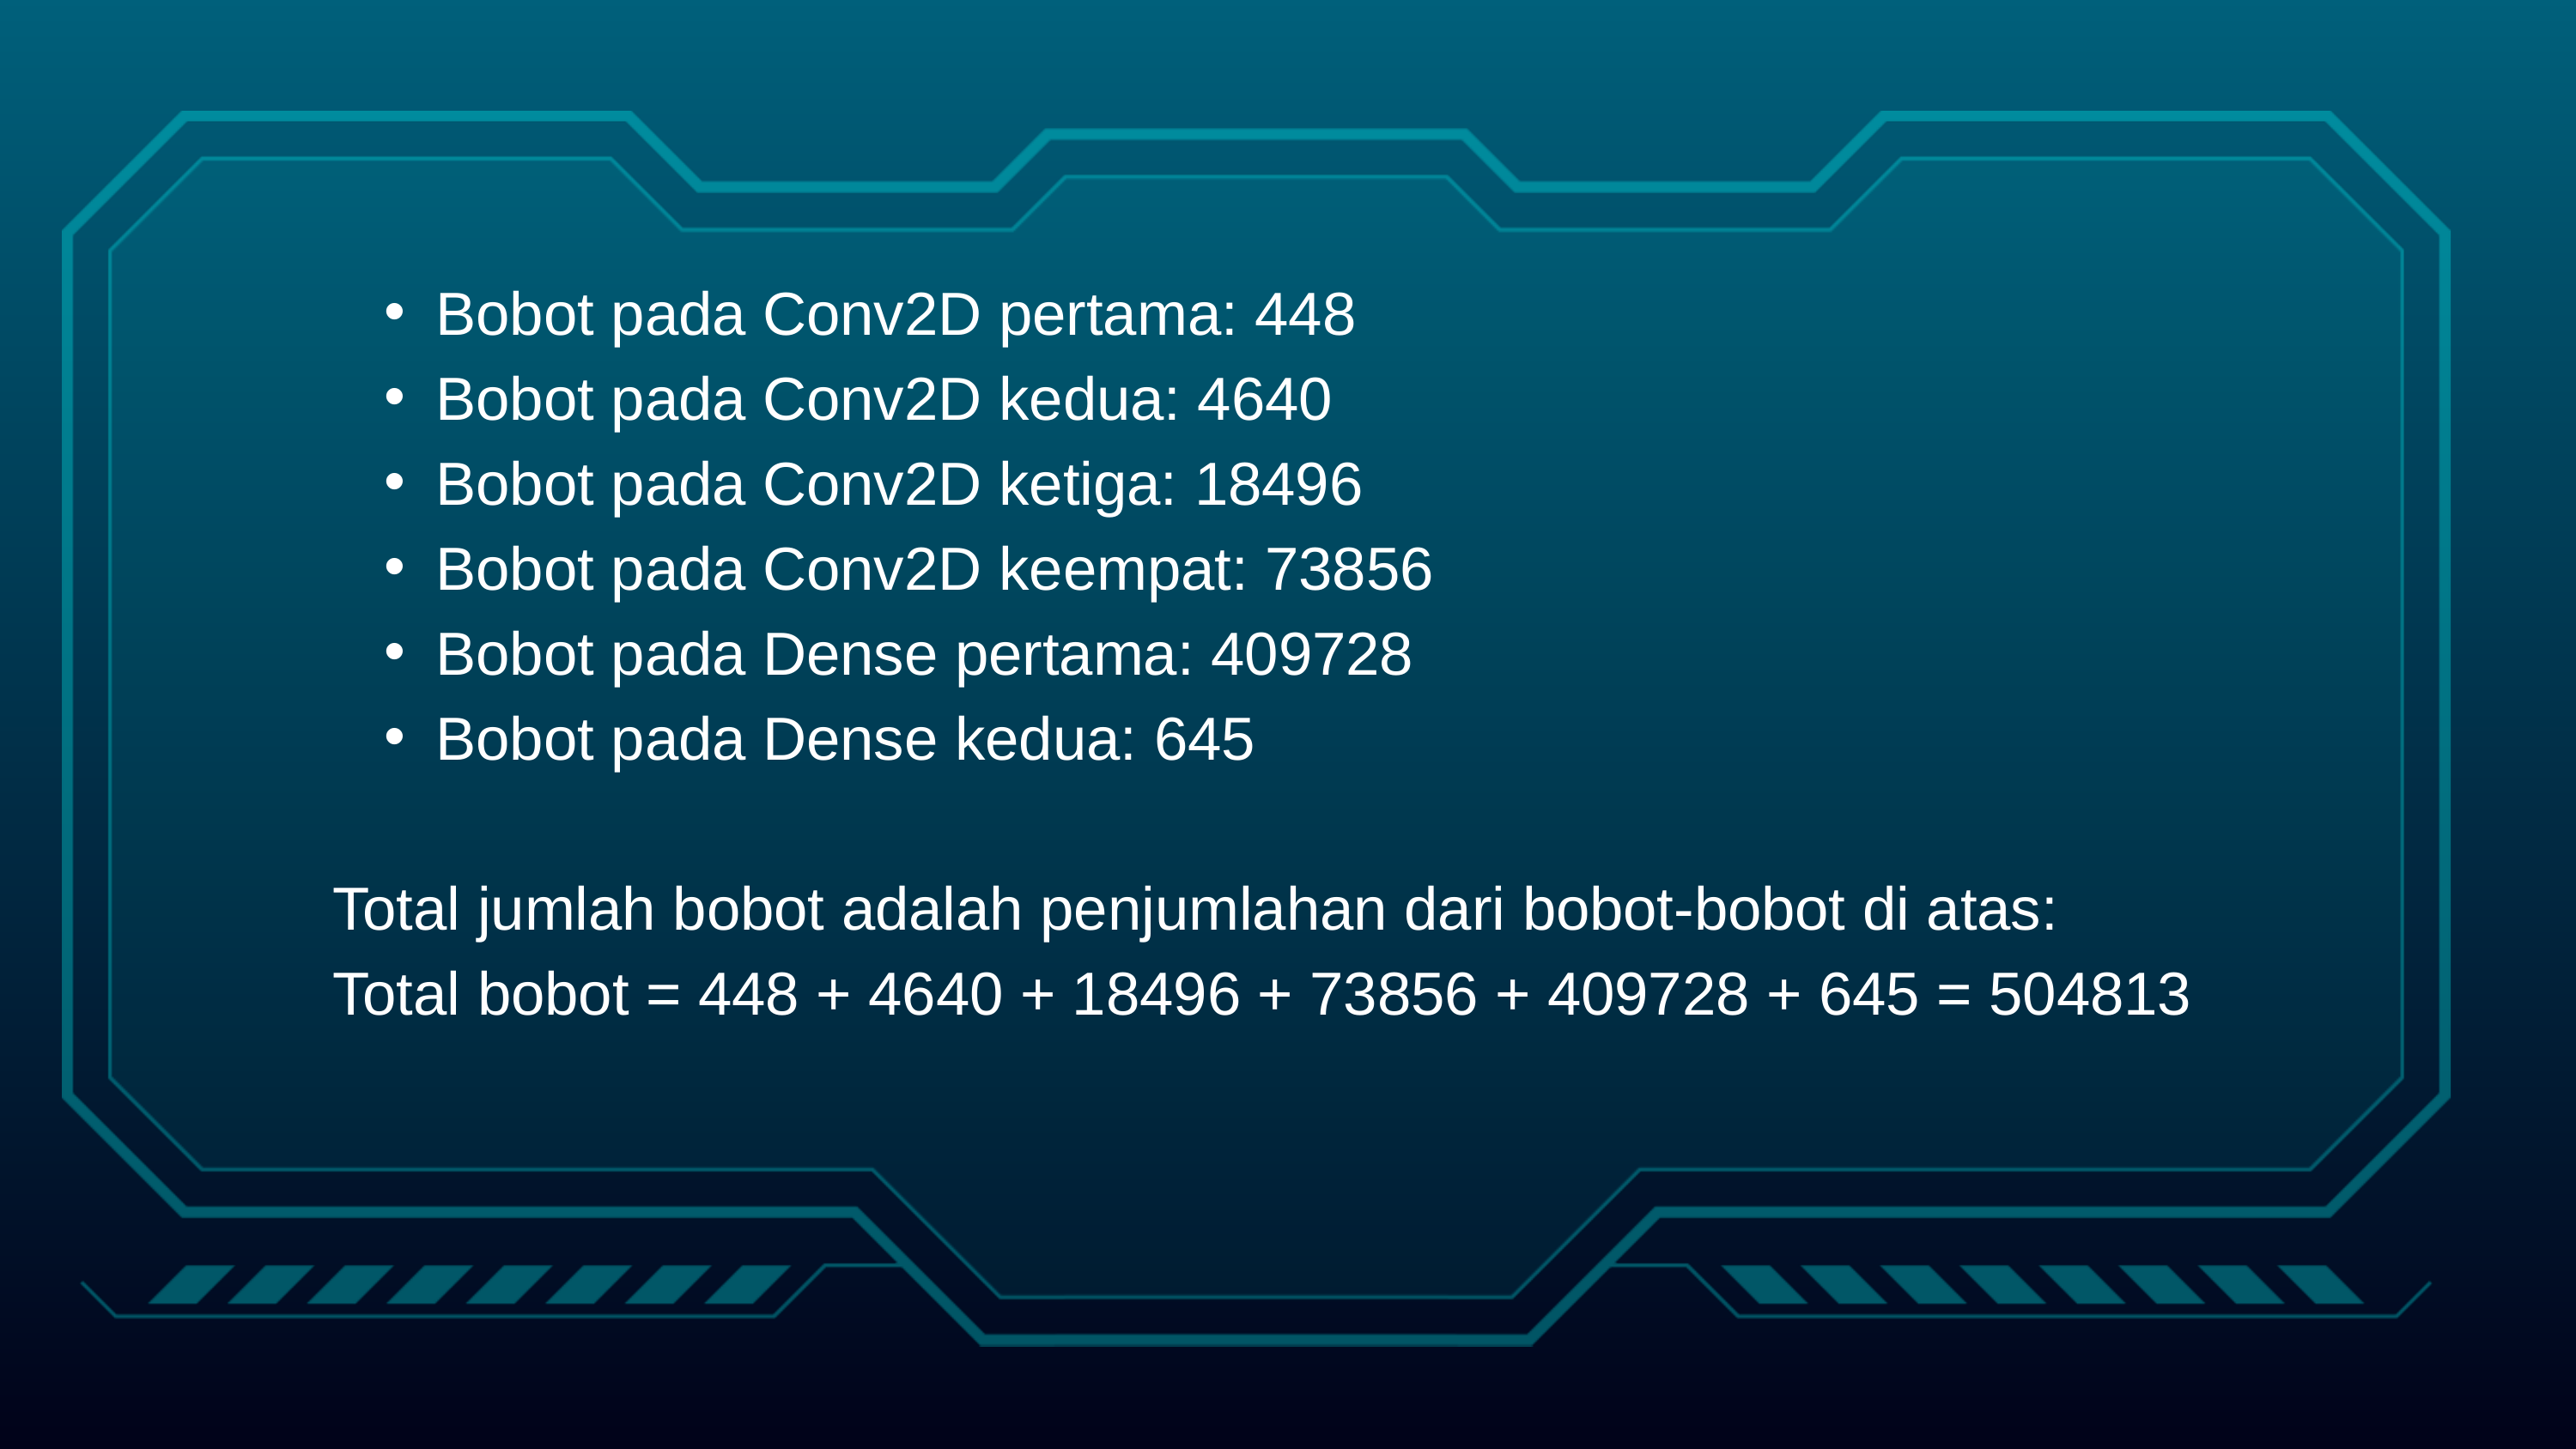

Bobot pada Conv2D pertama: 448
Bobot pada Conv2D kedua: 4640
Bobot pada Conv2D ketiga: 18496
Bobot pada Conv2D keempat: 73856
Bobot pada Dense pertama: 409728
Bobot pada Dense kedua: 645

Total jumlah bobot adalah penjumlahan dari bobot-bobot di atas:
Total bobot = 448 + 4640 + 18496 + 73856 + 409728 + 645 = 504813